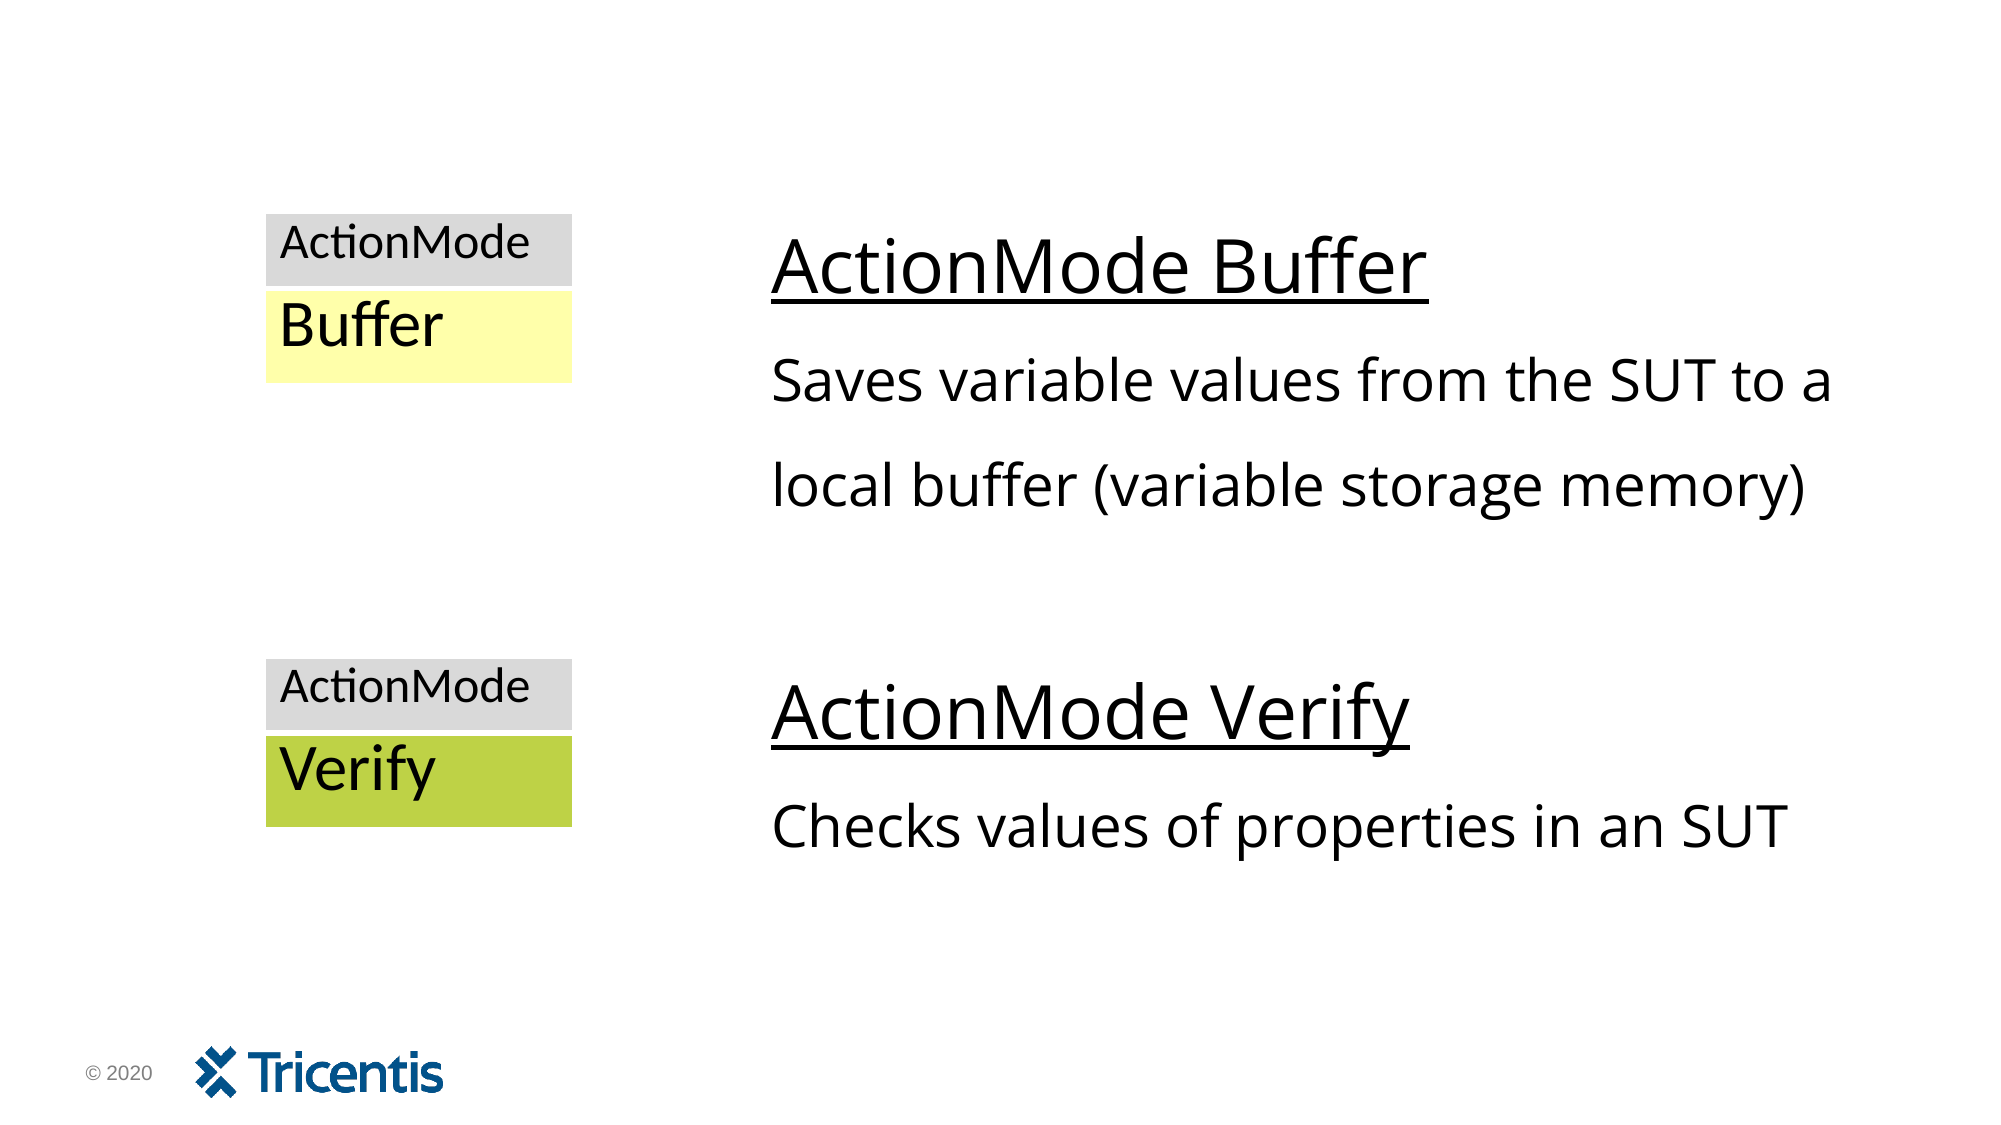

ActionMode Buffer
Saves variable values from the SUT to a local buffer (variable storage memory)
| ActionMode |
| --- |
| Buffer |
ActionMode Verify
Checks values of properties in an SUT
| ActionMode |
| --- |
| Verify |